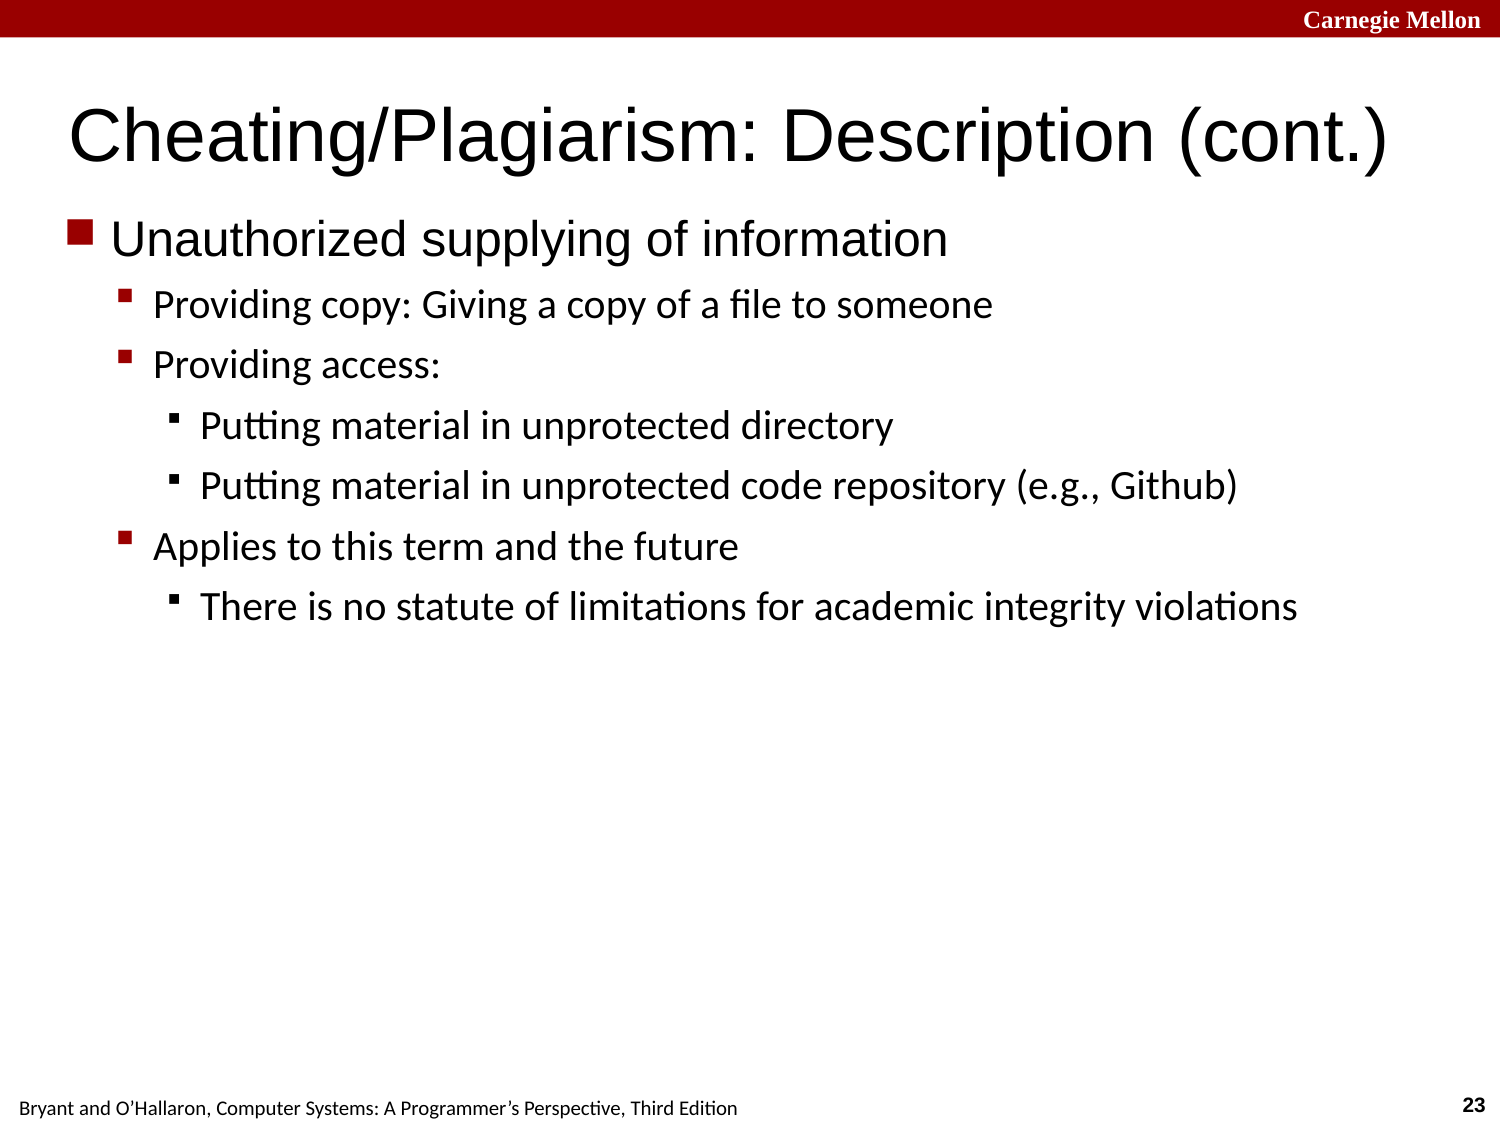

# Cheating/Plagiarism: Description (cont.)
Unauthorized supplying of information
Providing copy: Giving a copy of a file to someone
Providing access:
Putting material in unprotected directory
Putting material in unprotected code repository (e.g., Github)
Applies to this term and the future
There is no statute of limitations for academic integrity violations